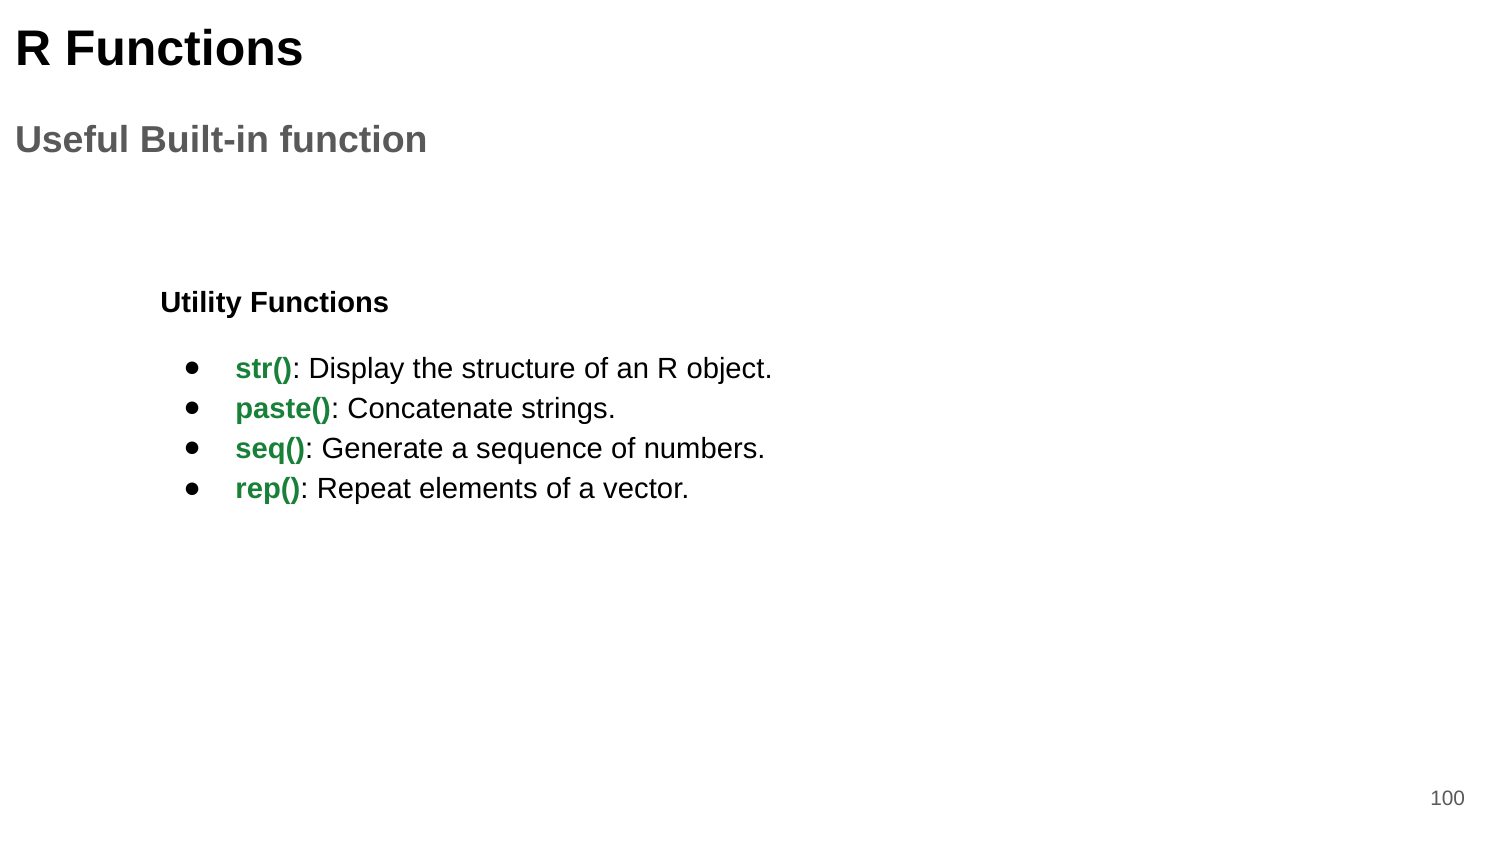

R Functions
Useful Built-in function
Utility Functions
str(): Display the structure of an R object.
paste(): Concatenate strings.
seq(): Generate a sequence of numbers.
rep(): Repeat elements of a vector.
100